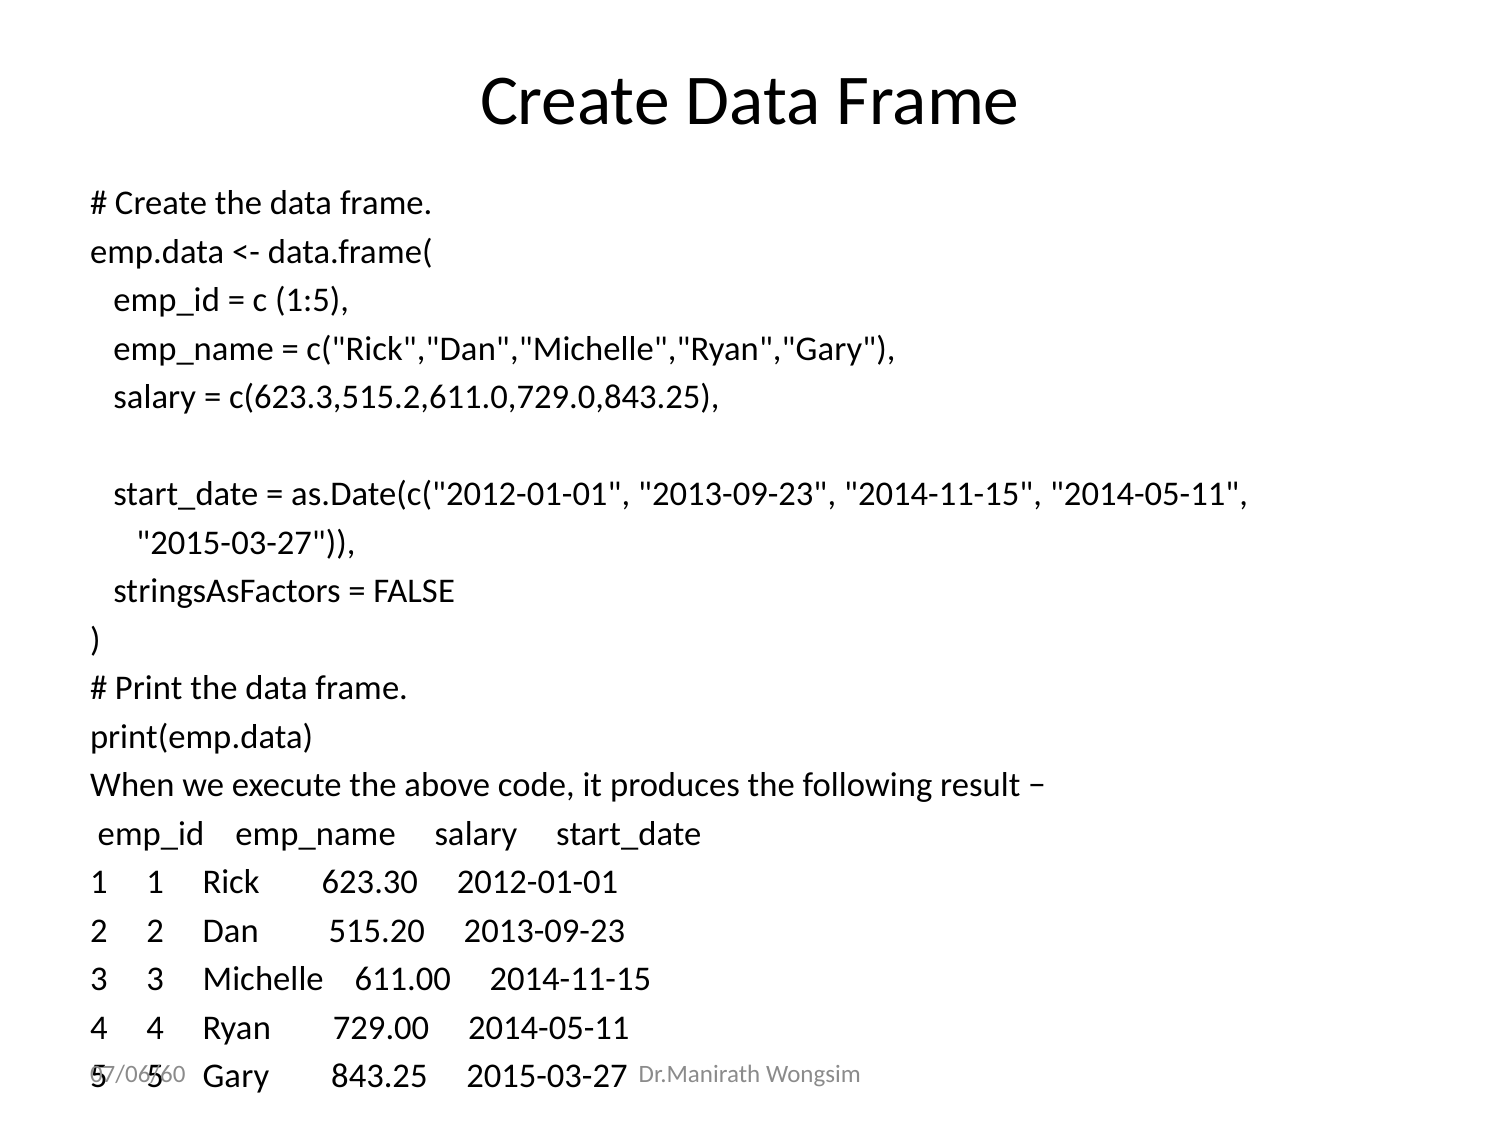

# Create Data Frame
# Create the data frame.
emp.data <- data.frame(
   emp_id = c (1:5),
   emp_name = c("Rick","Dan","Michelle","Ryan","Gary"),
   salary = c(623.3,515.2,611.0,729.0,843.25),

   start_date = as.Date(c("2012-01-01", "2013-09-23", "2014-11-15", "2014-05-11",
      "2015-03-27")),
   stringsAsFactors = FALSE
)
# Print the data frame.
print(emp.data)
When we execute the above code, it produces the following result −
 emp_id    emp_name     salary     start_date
1     1     Rick        623.30     2012-01-01
2     2     Dan         515.20     2013-09-23
3     3     Michelle    611.00     2014-11-15
4     4     Ryan        729.00     2014-05-11
5     5     Gary        843.25     2015-03-27

07/06/60
Dr.Manirath Wongsim